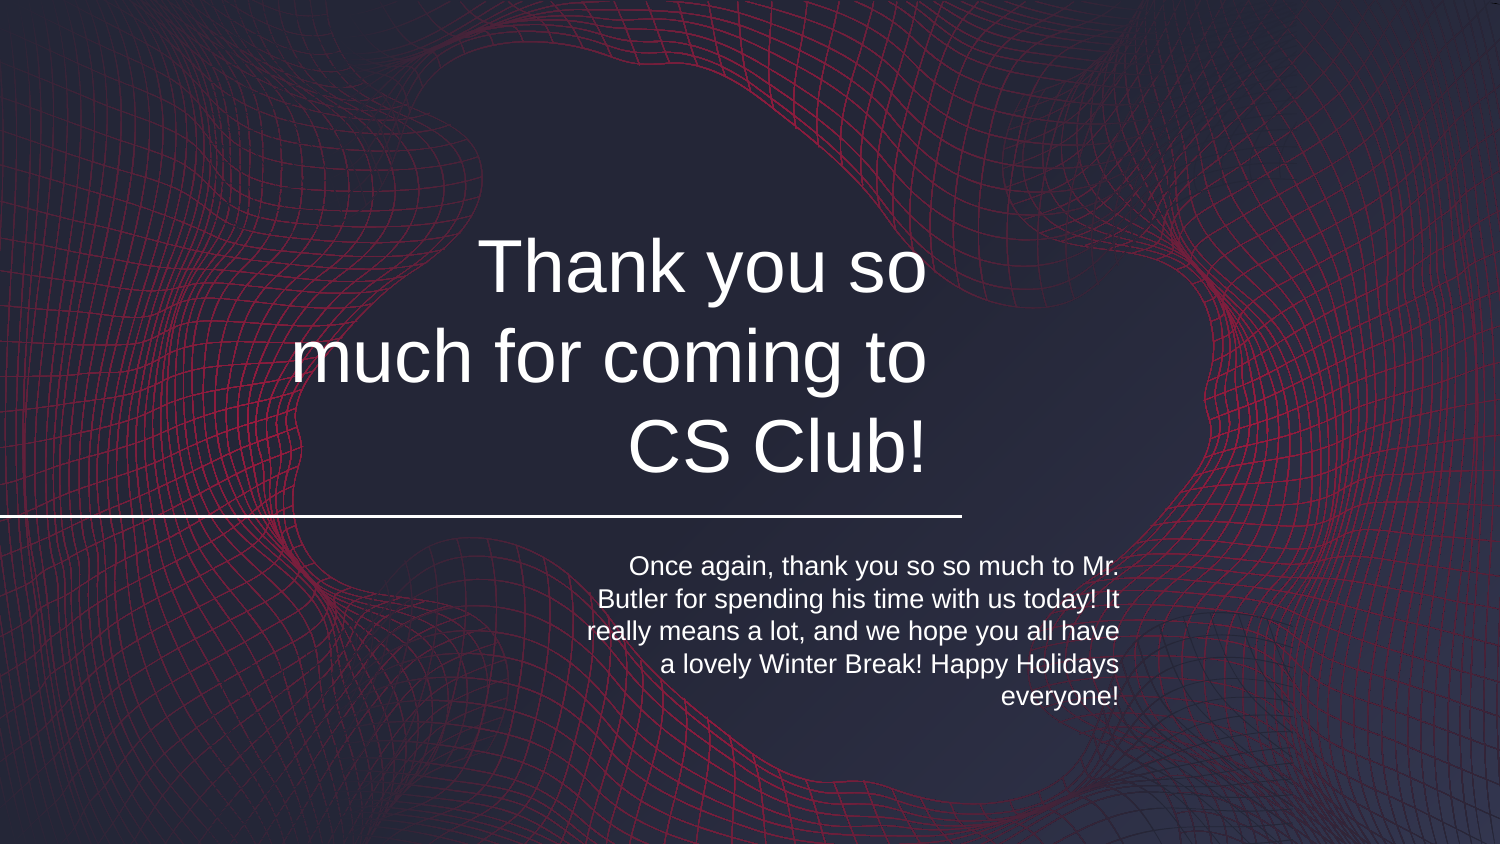

# Thank you so much for coming to CS Club!
Once again, thank you so so much to Mr. Butler for spending his time with us today! It really means a lot, and we hope you all have a lovely Winter Break! Happy Holidays everyone!